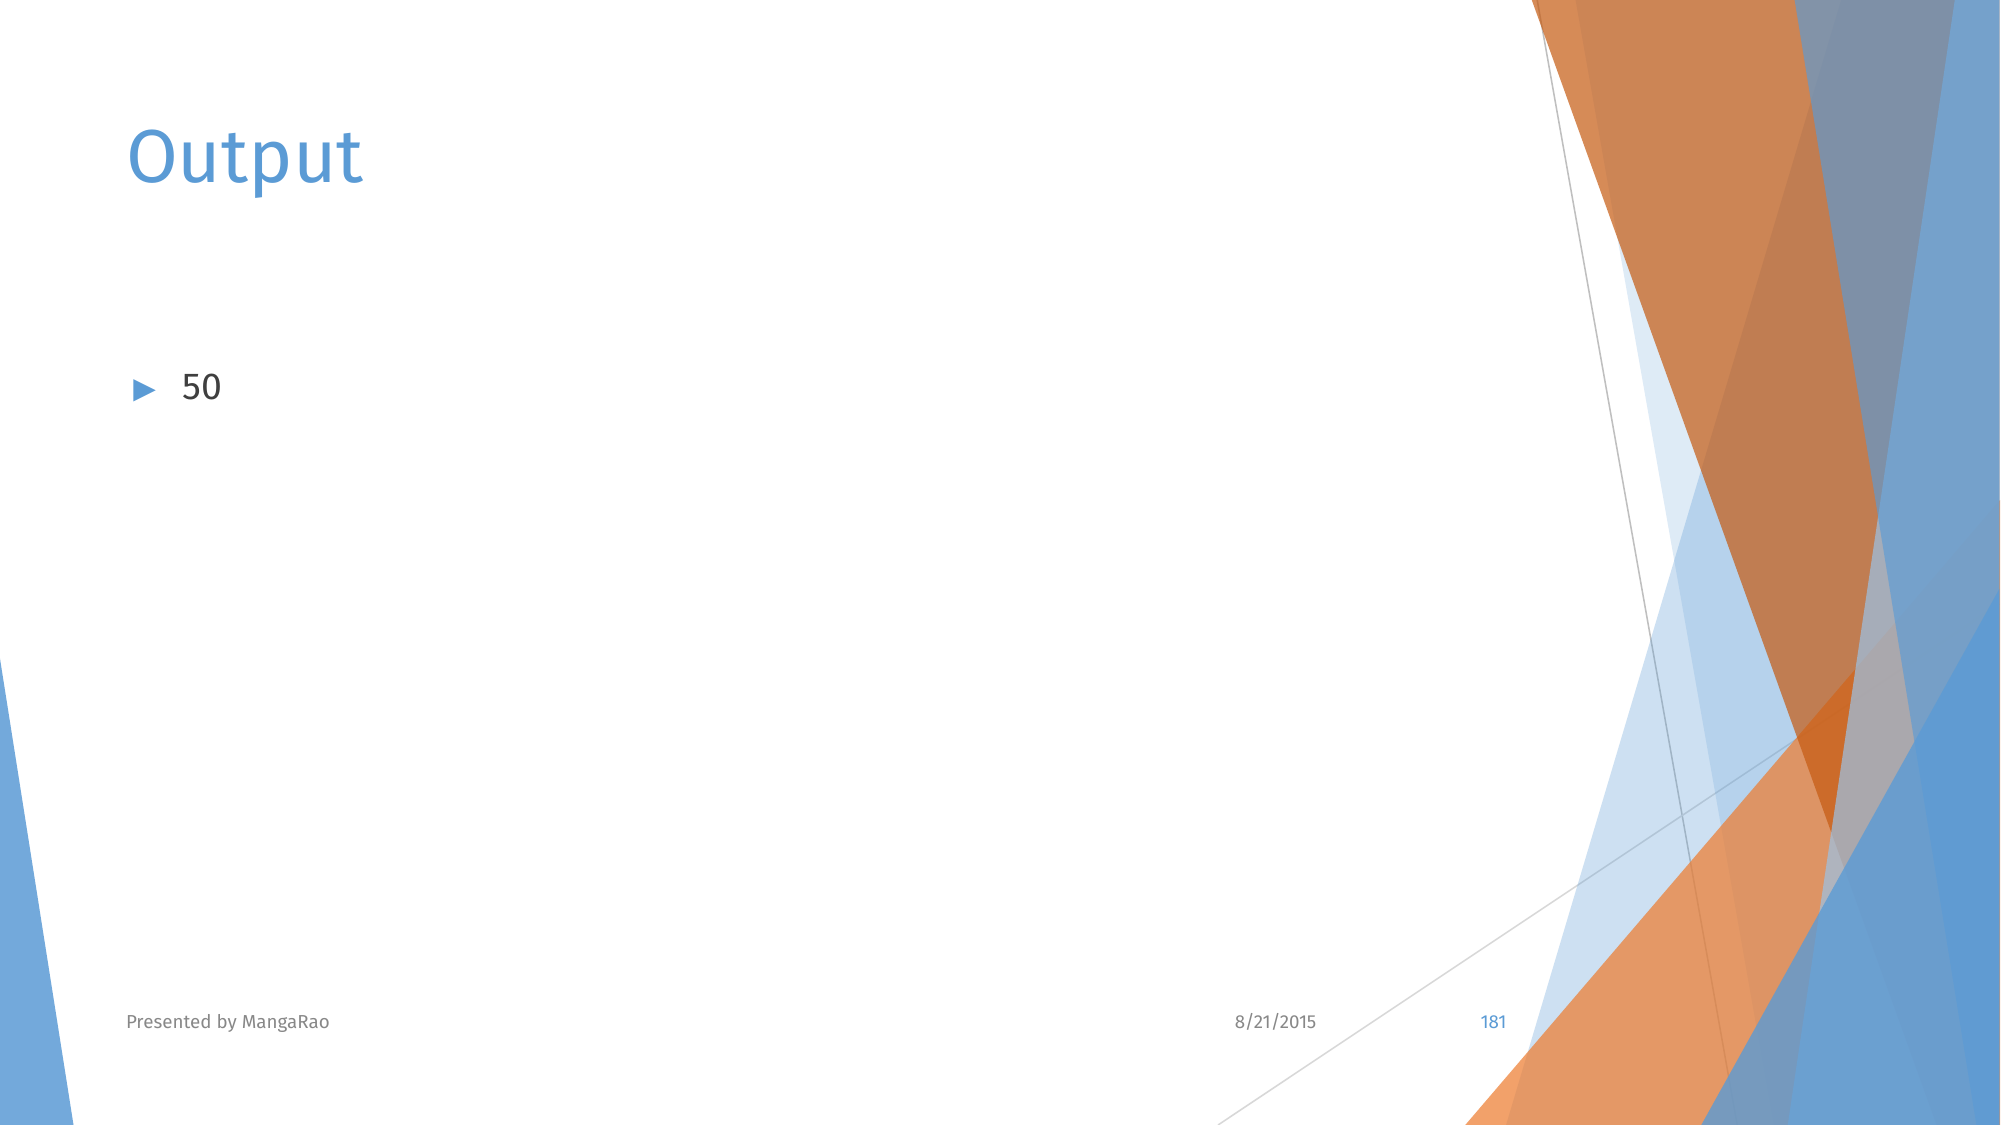

# Output
50
Presented by MangaRao
8/21/2015
181